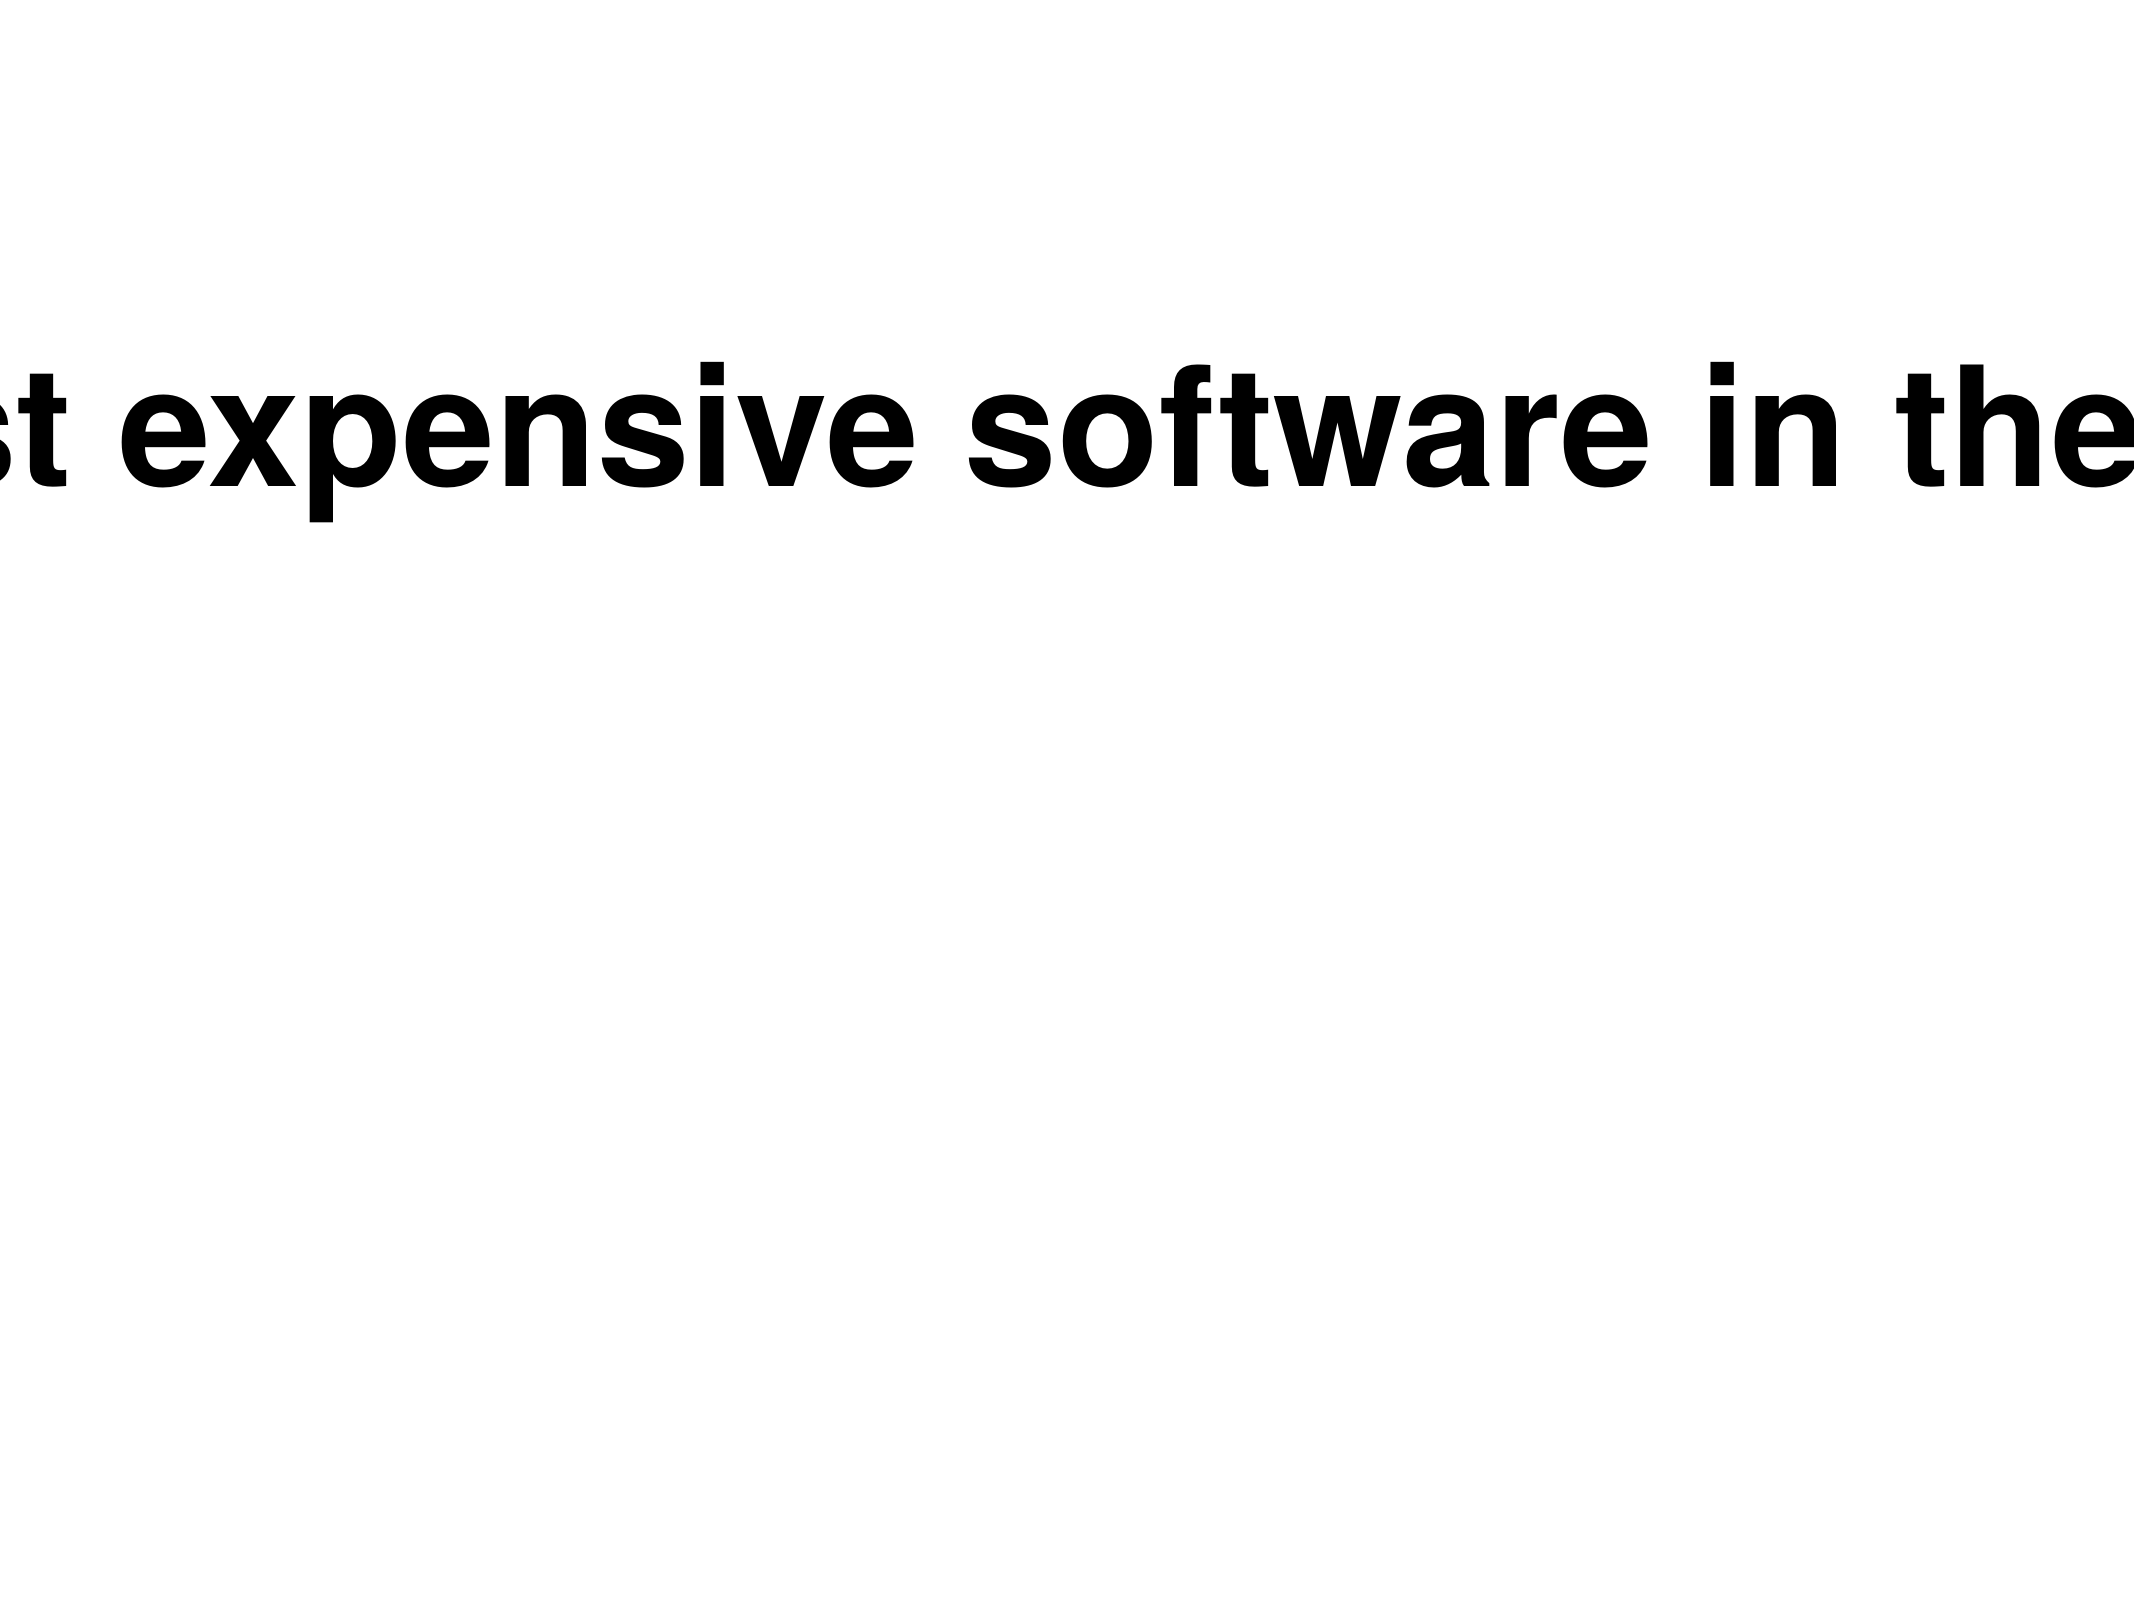

The most expensive software in the world